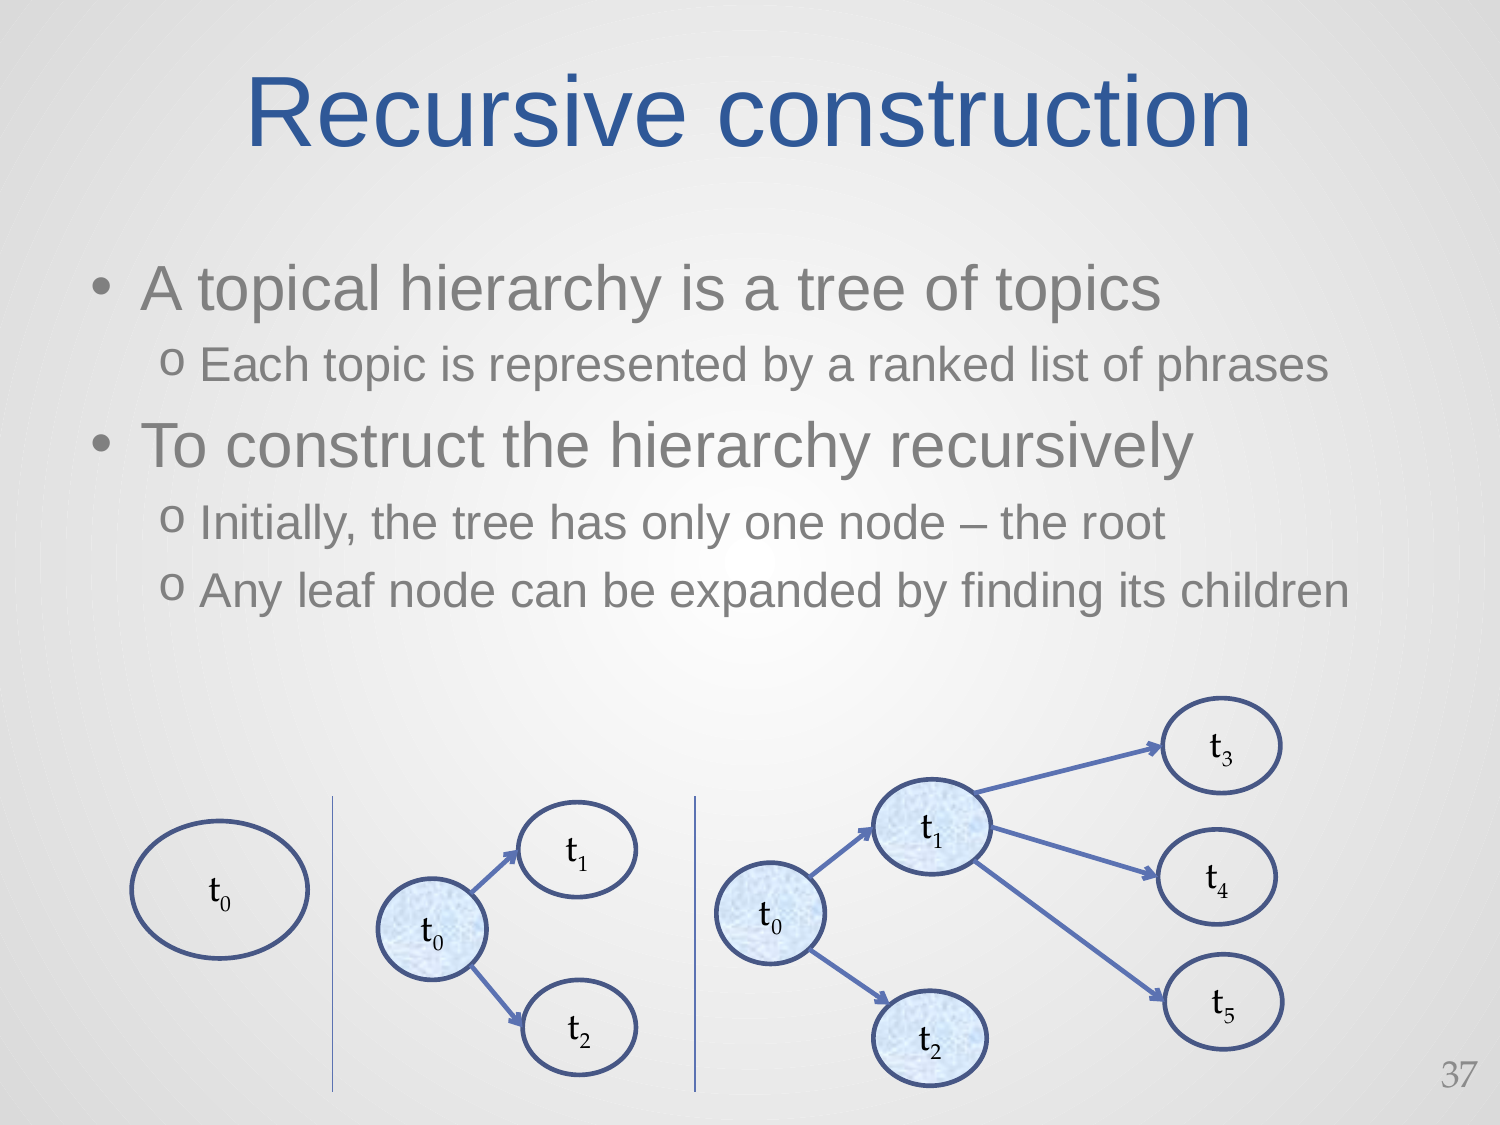

# Recursive construction
A topical hierarchy is a tree of topics
Each topic is represented by a ranked list of phrases
To construct the hierarchy recursively
Initially, the tree has only one node – the root
Any leaf node can be expanded by finding its children

t3
t1
t1
t0
t4
t0
t0
t5
t2
t2
37